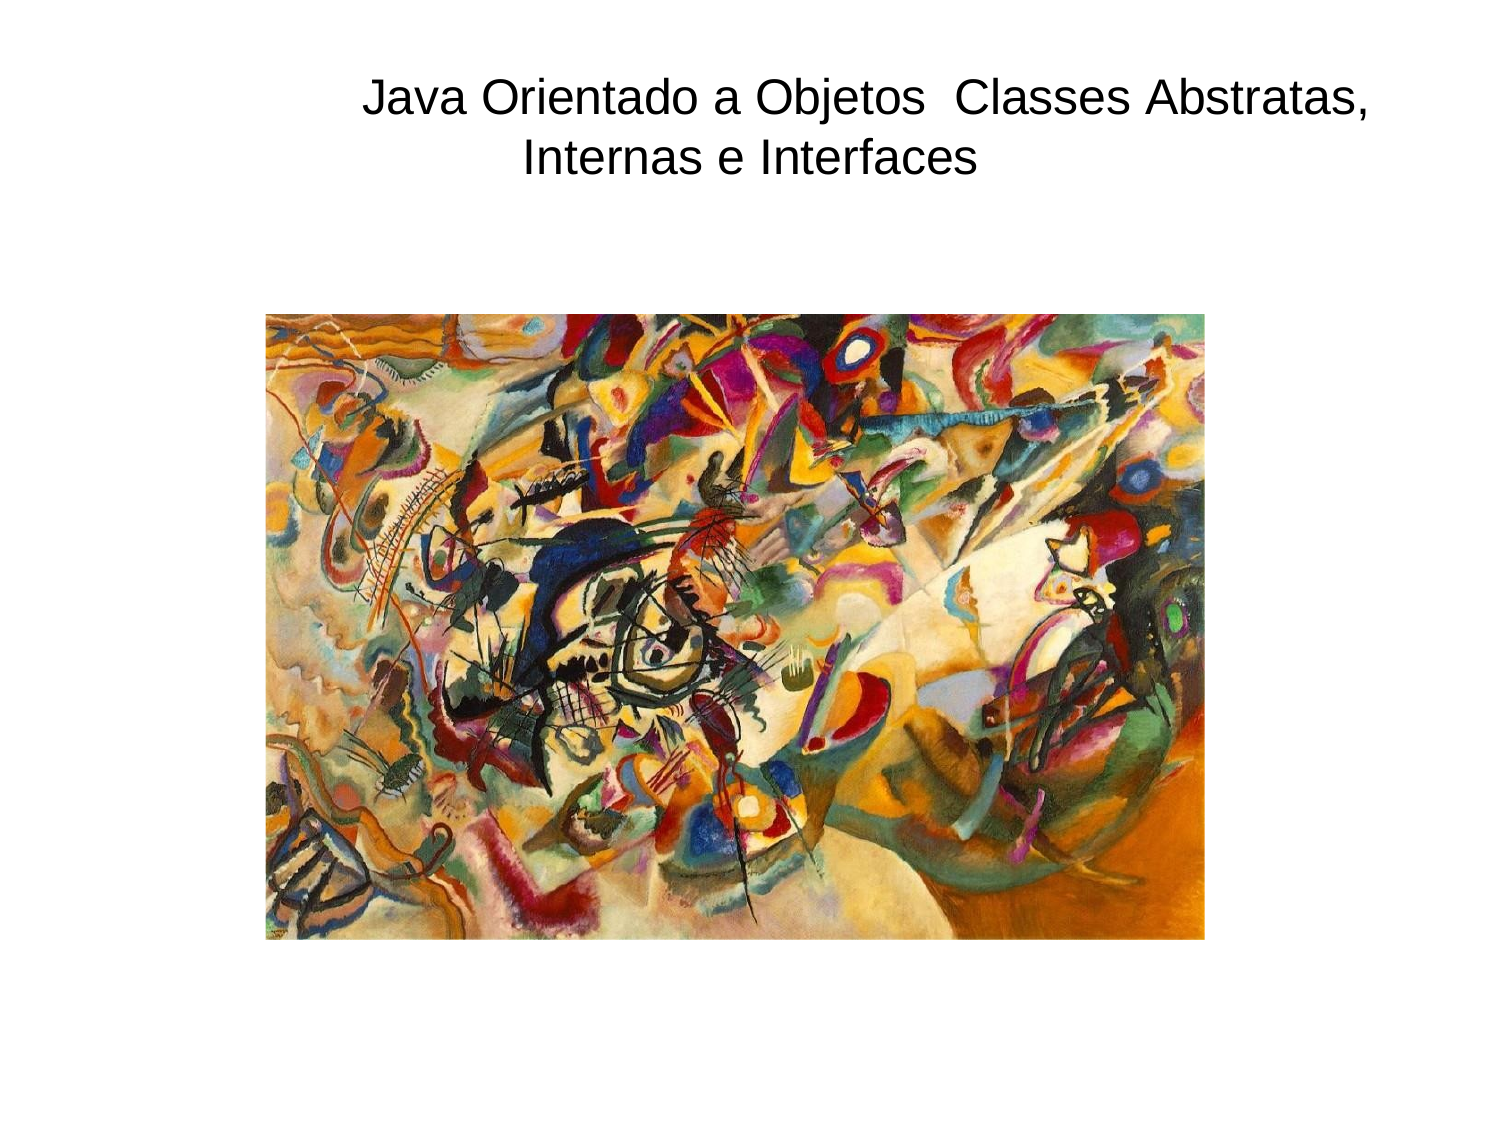

# Java Orientado a Objetos  Classes Abstratas, Internas e Interfaces